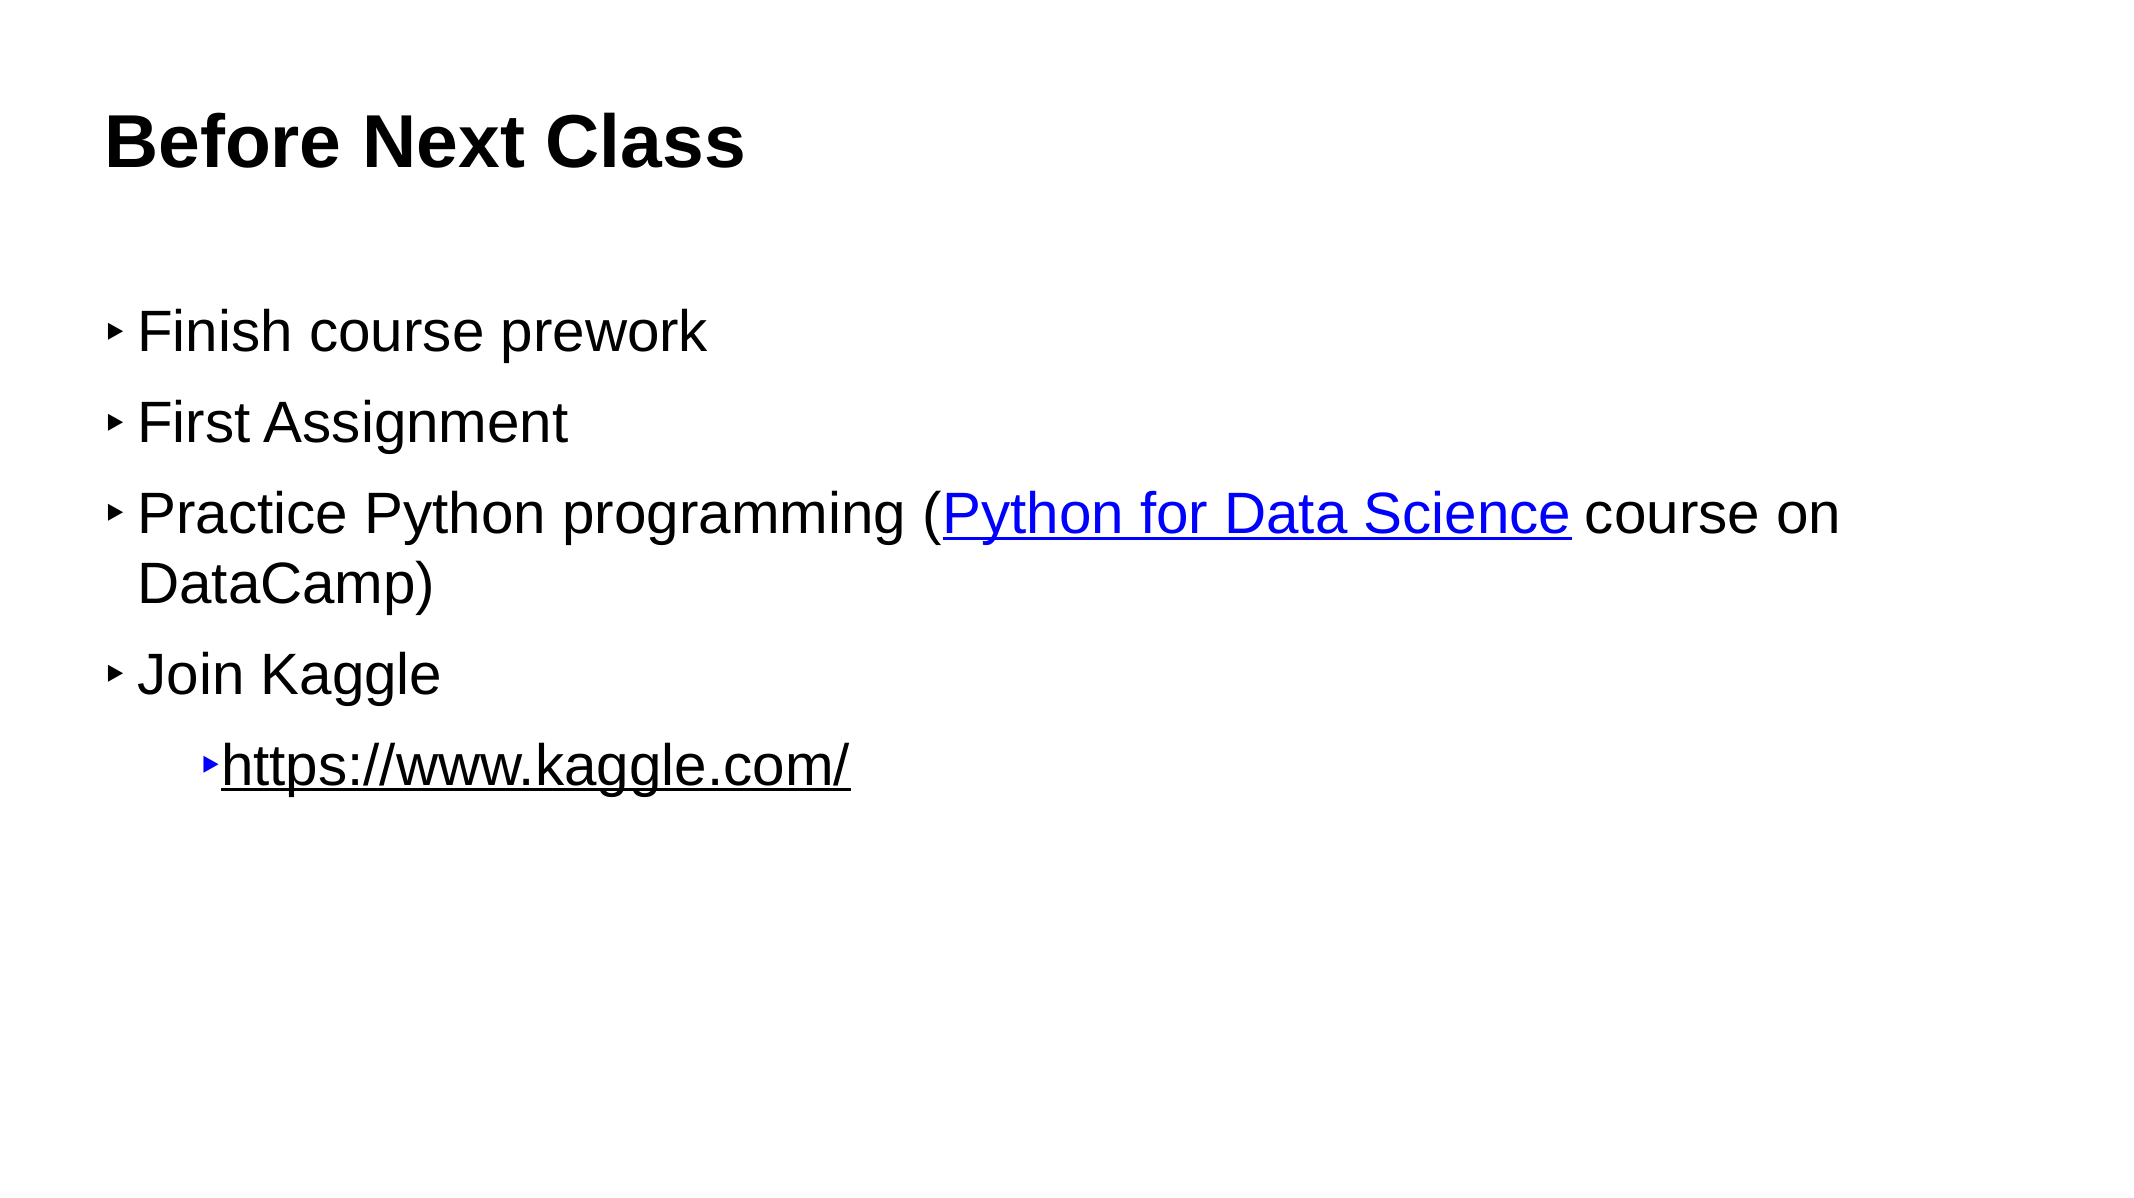

# Before Next Class
Finish course prework
First Assignment
Practice Python programming (Python for Data Science course on DataCamp)
Join Kaggle
https://www.kaggle.com/